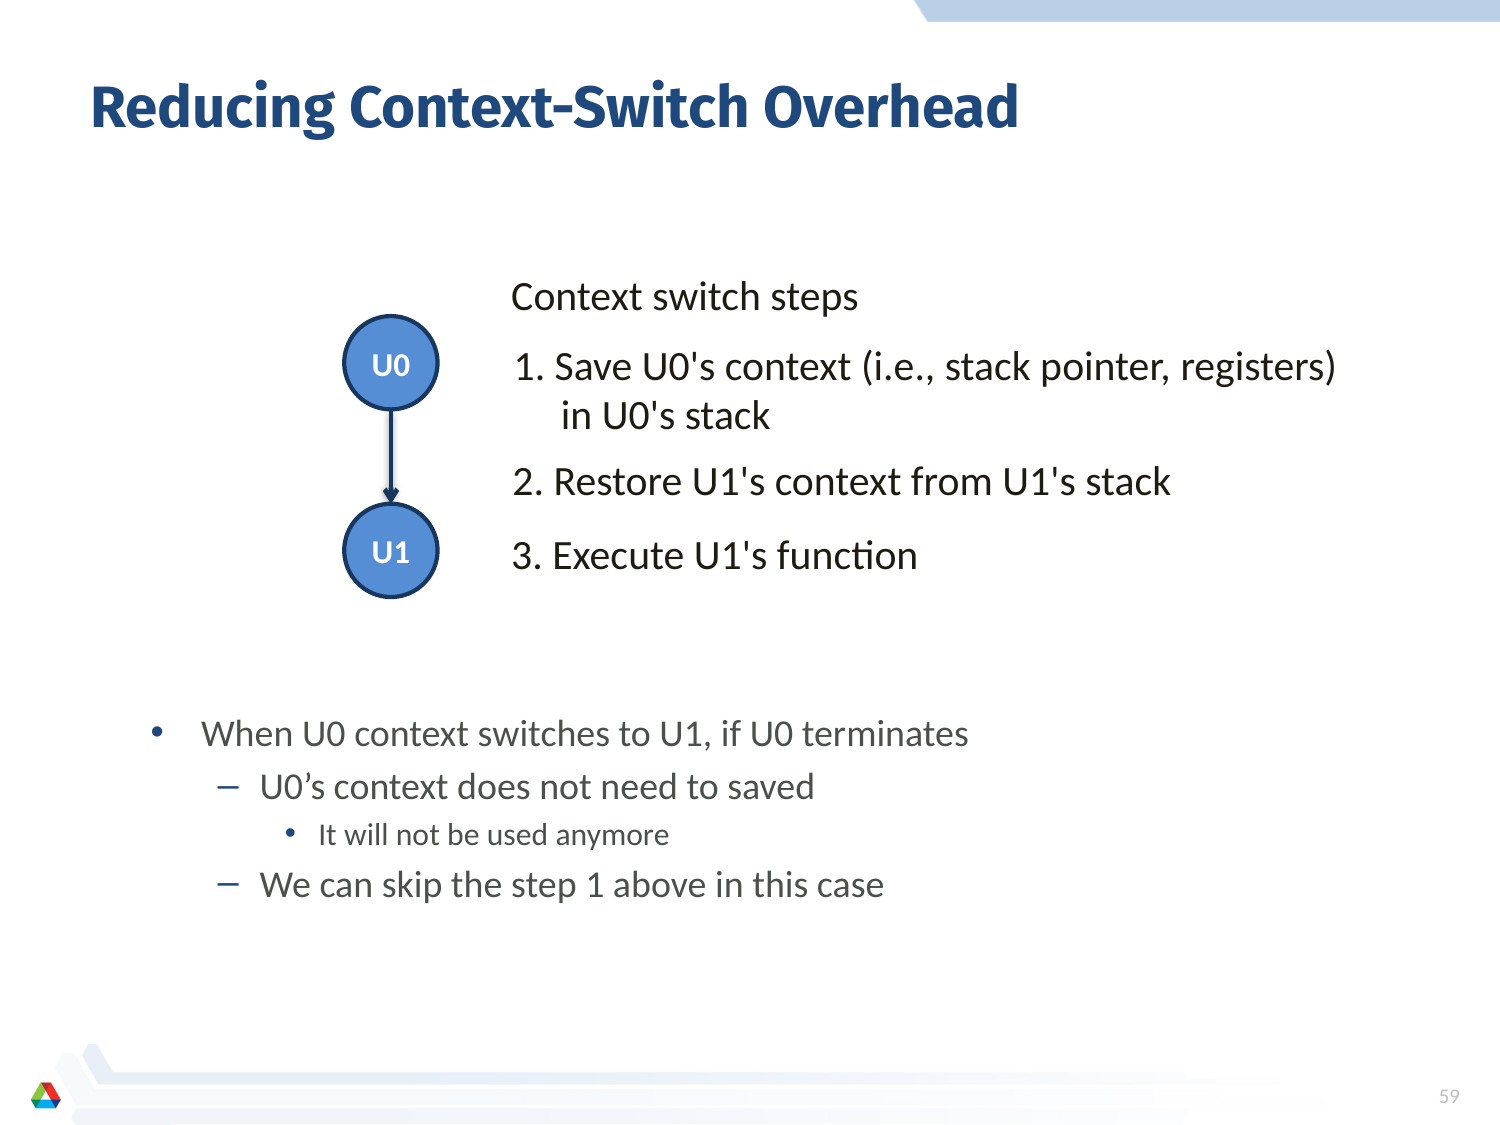

# Reducing Context-Switch Overhead
Context switch steps
U0
1. Save U0's context (i.e., stack pointer, registers)
     in U0's stack
2. Restore U1's context from U1's stack
U1
3. Execute U1's function
When U0 context switches to U1, if U0 terminates
U0’s context does not need to saved
It will not be used anymore
We can skip the step 1 above in this case
59